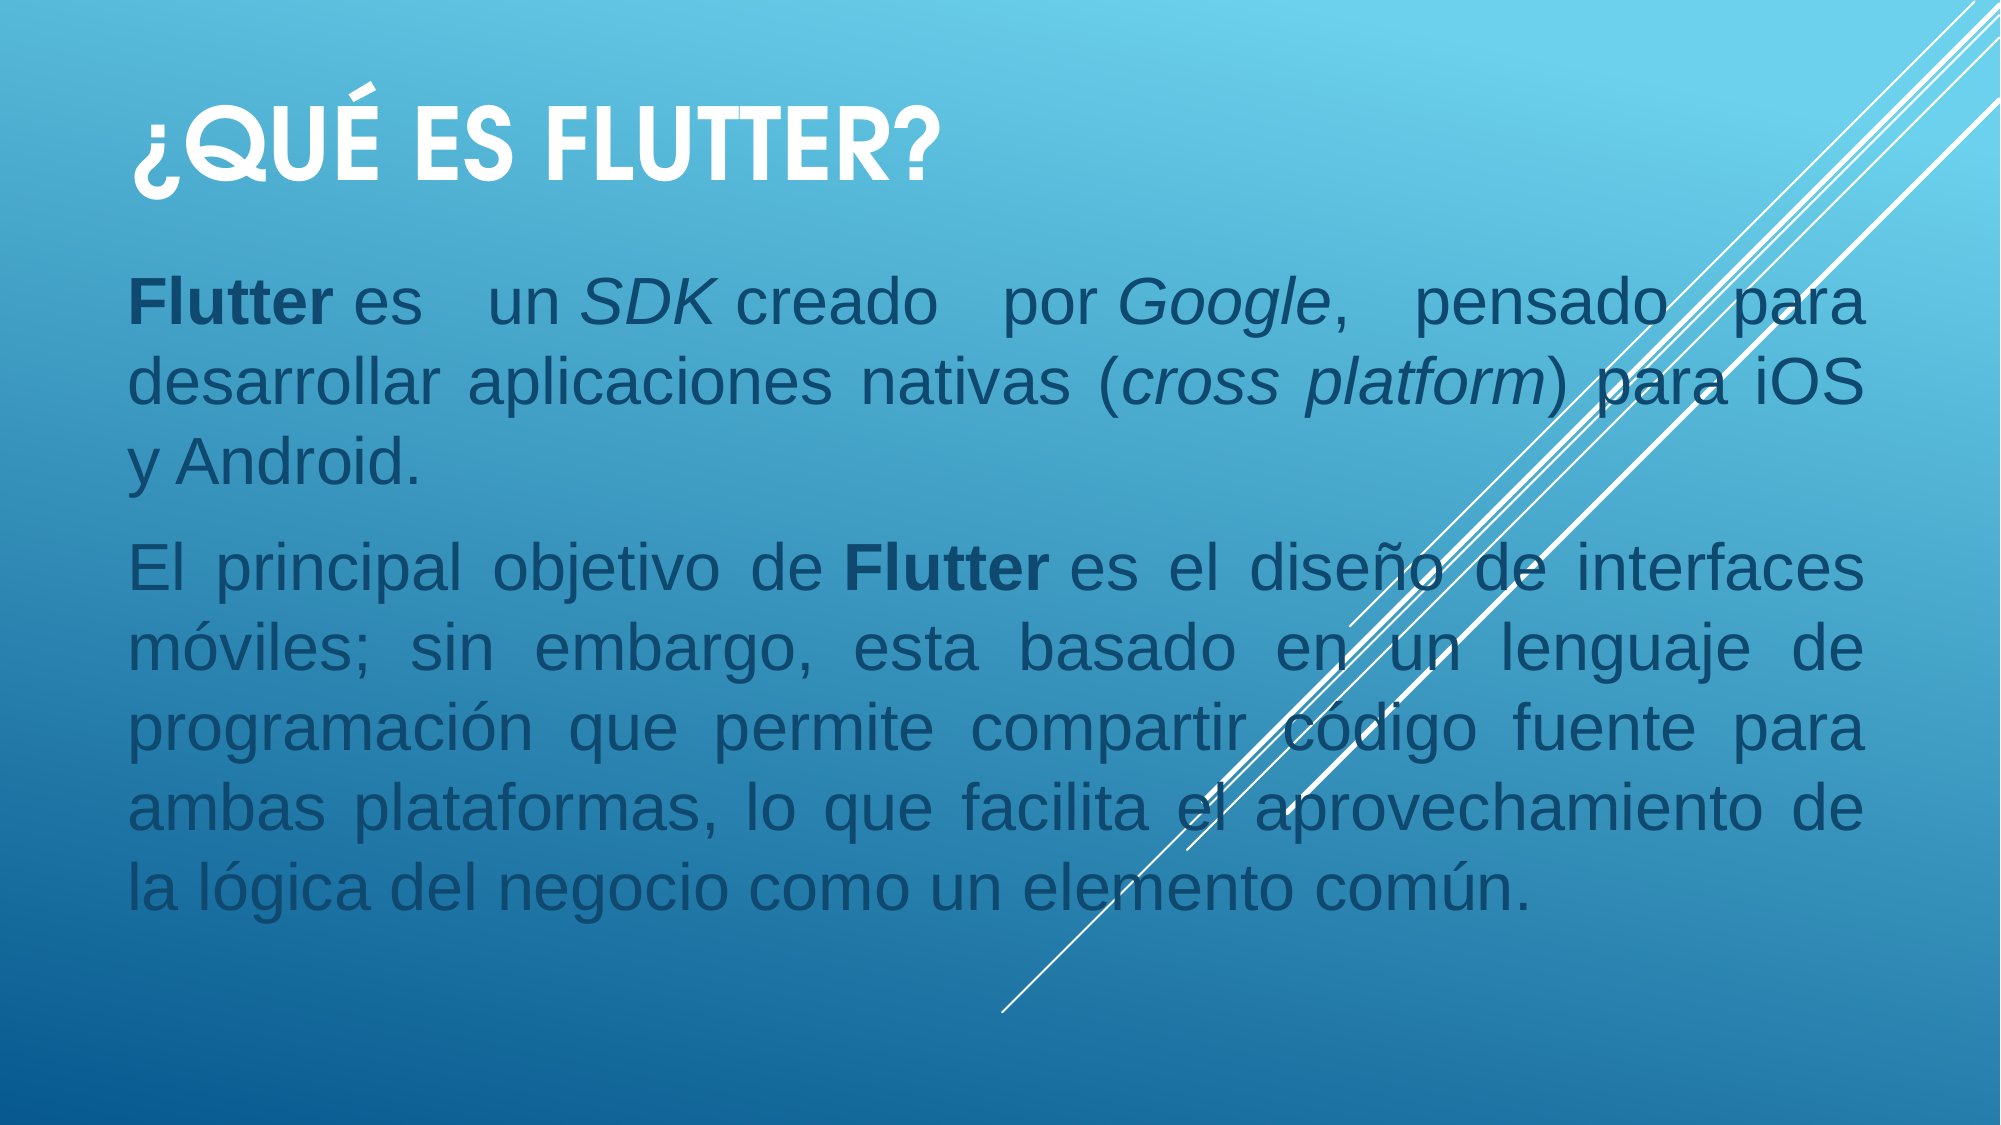

# ¿Qué es Flutter?
Flutter es un SDK creado por Google, pensado para desarrollar aplicaciones nativas (cross platform) para iOS y Android.
El principal objetivo de Flutter es el diseño de interfaces móviles; sin embargo, esta basado en un lenguaje de programación que permite compartir código fuente para ambas plataformas, lo que facilita el aprovechamiento de la lógica del negocio como un elemento común.